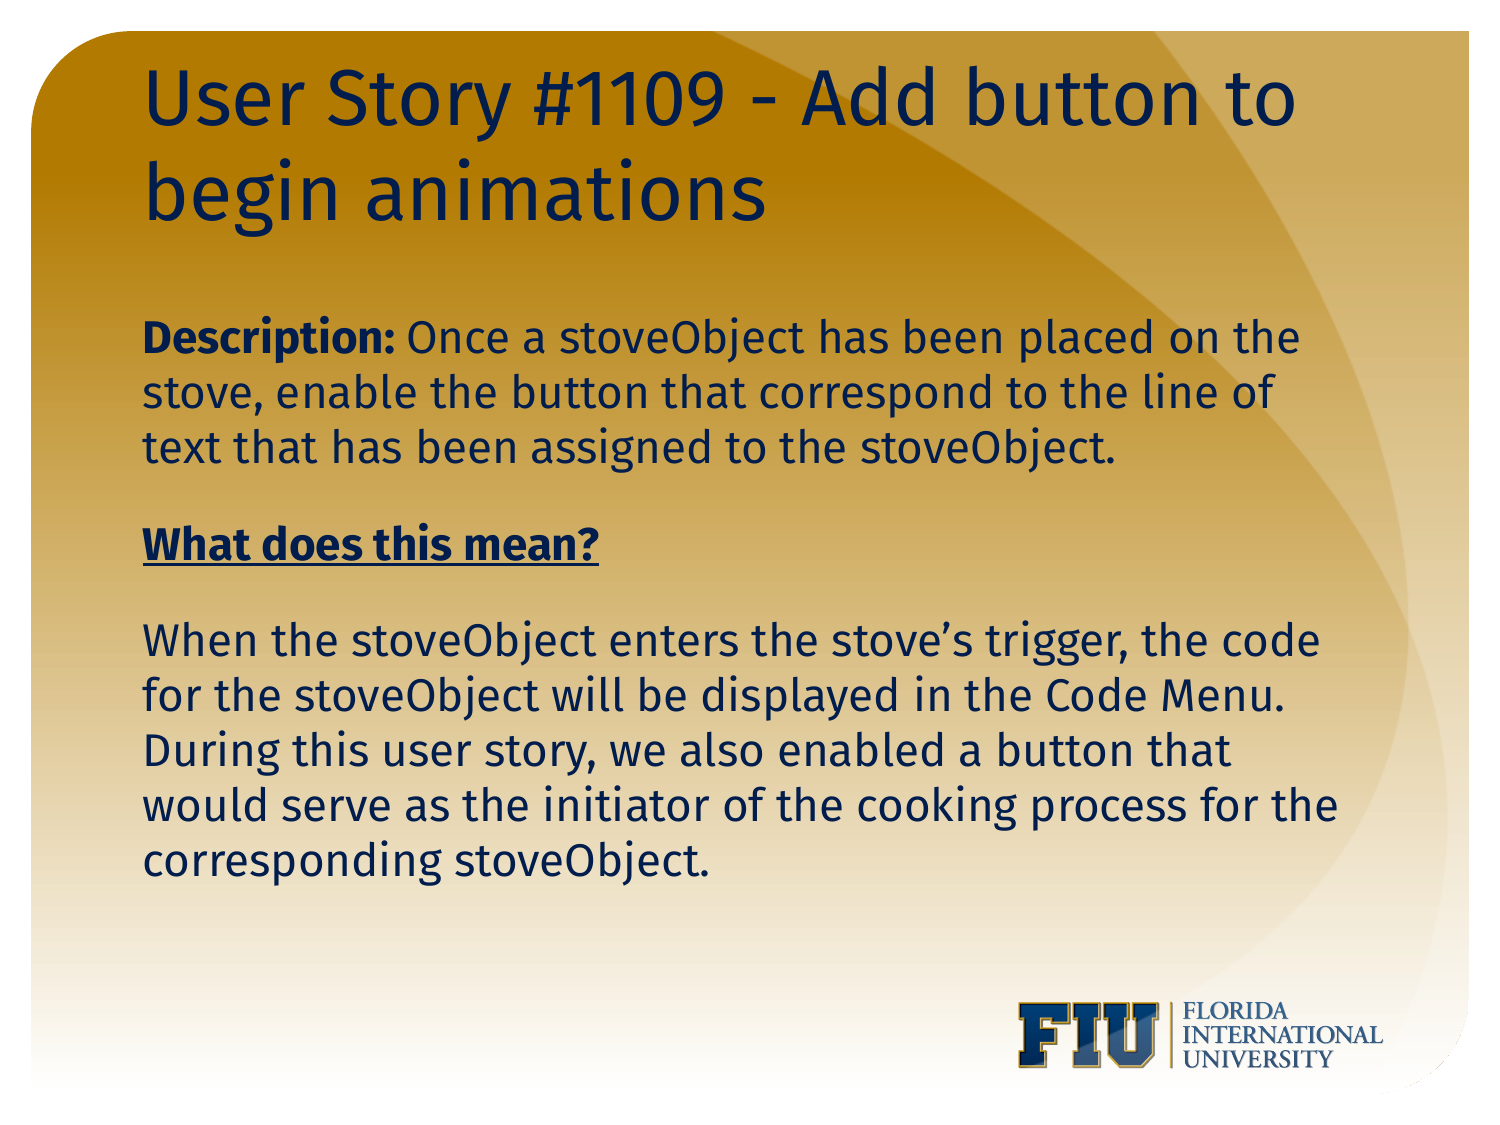

# User Story #1109 - Add button to begin animations
Description: Once a stoveObject has been placed on the stove, enable the button that correspond to the line of text that has been assigned to the stoveObject.
What does this mean?
When the stoveObject enters the stove’s trigger, the code for the stoveObject will be displayed in the Code Menu. During this user story, we also enabled a button that would serve as the initiator of the cooking process for the corresponding stoveObject.